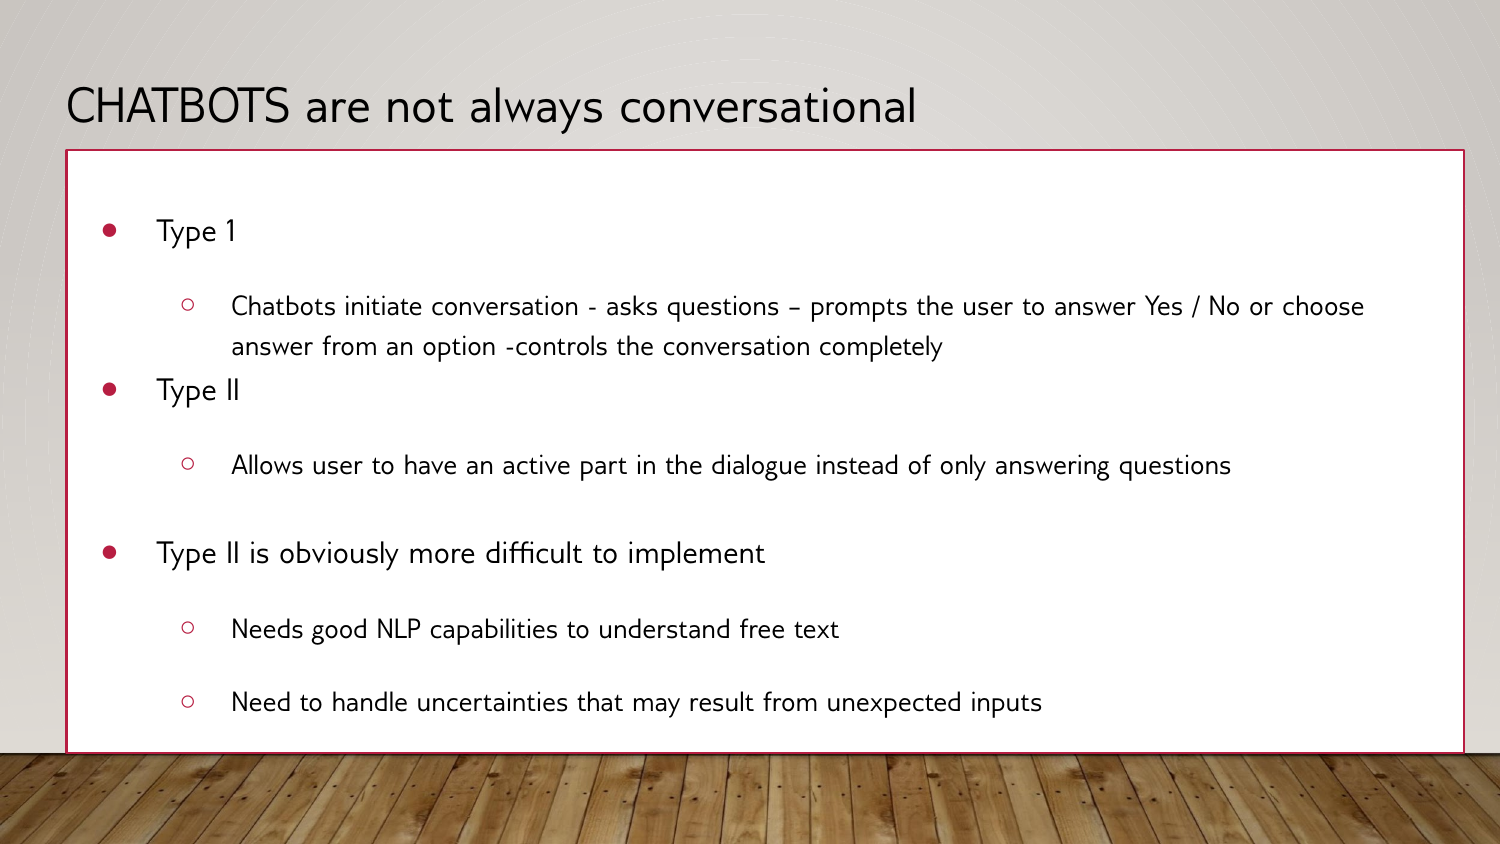

# CHATBOTS are not always conversational

Type 1
Chatbots initiate conversation - asks questions – prompts the user to answer Yes / No or choose answer from an option -controls the conversation completely
Type II
Allows user to have an active part in the dialogue instead of only answering questions

Type II is obviously more difficult to implement
Needs good NLP capabilities to understand free text
Need to handle uncertainties that may result from unexpected inputs